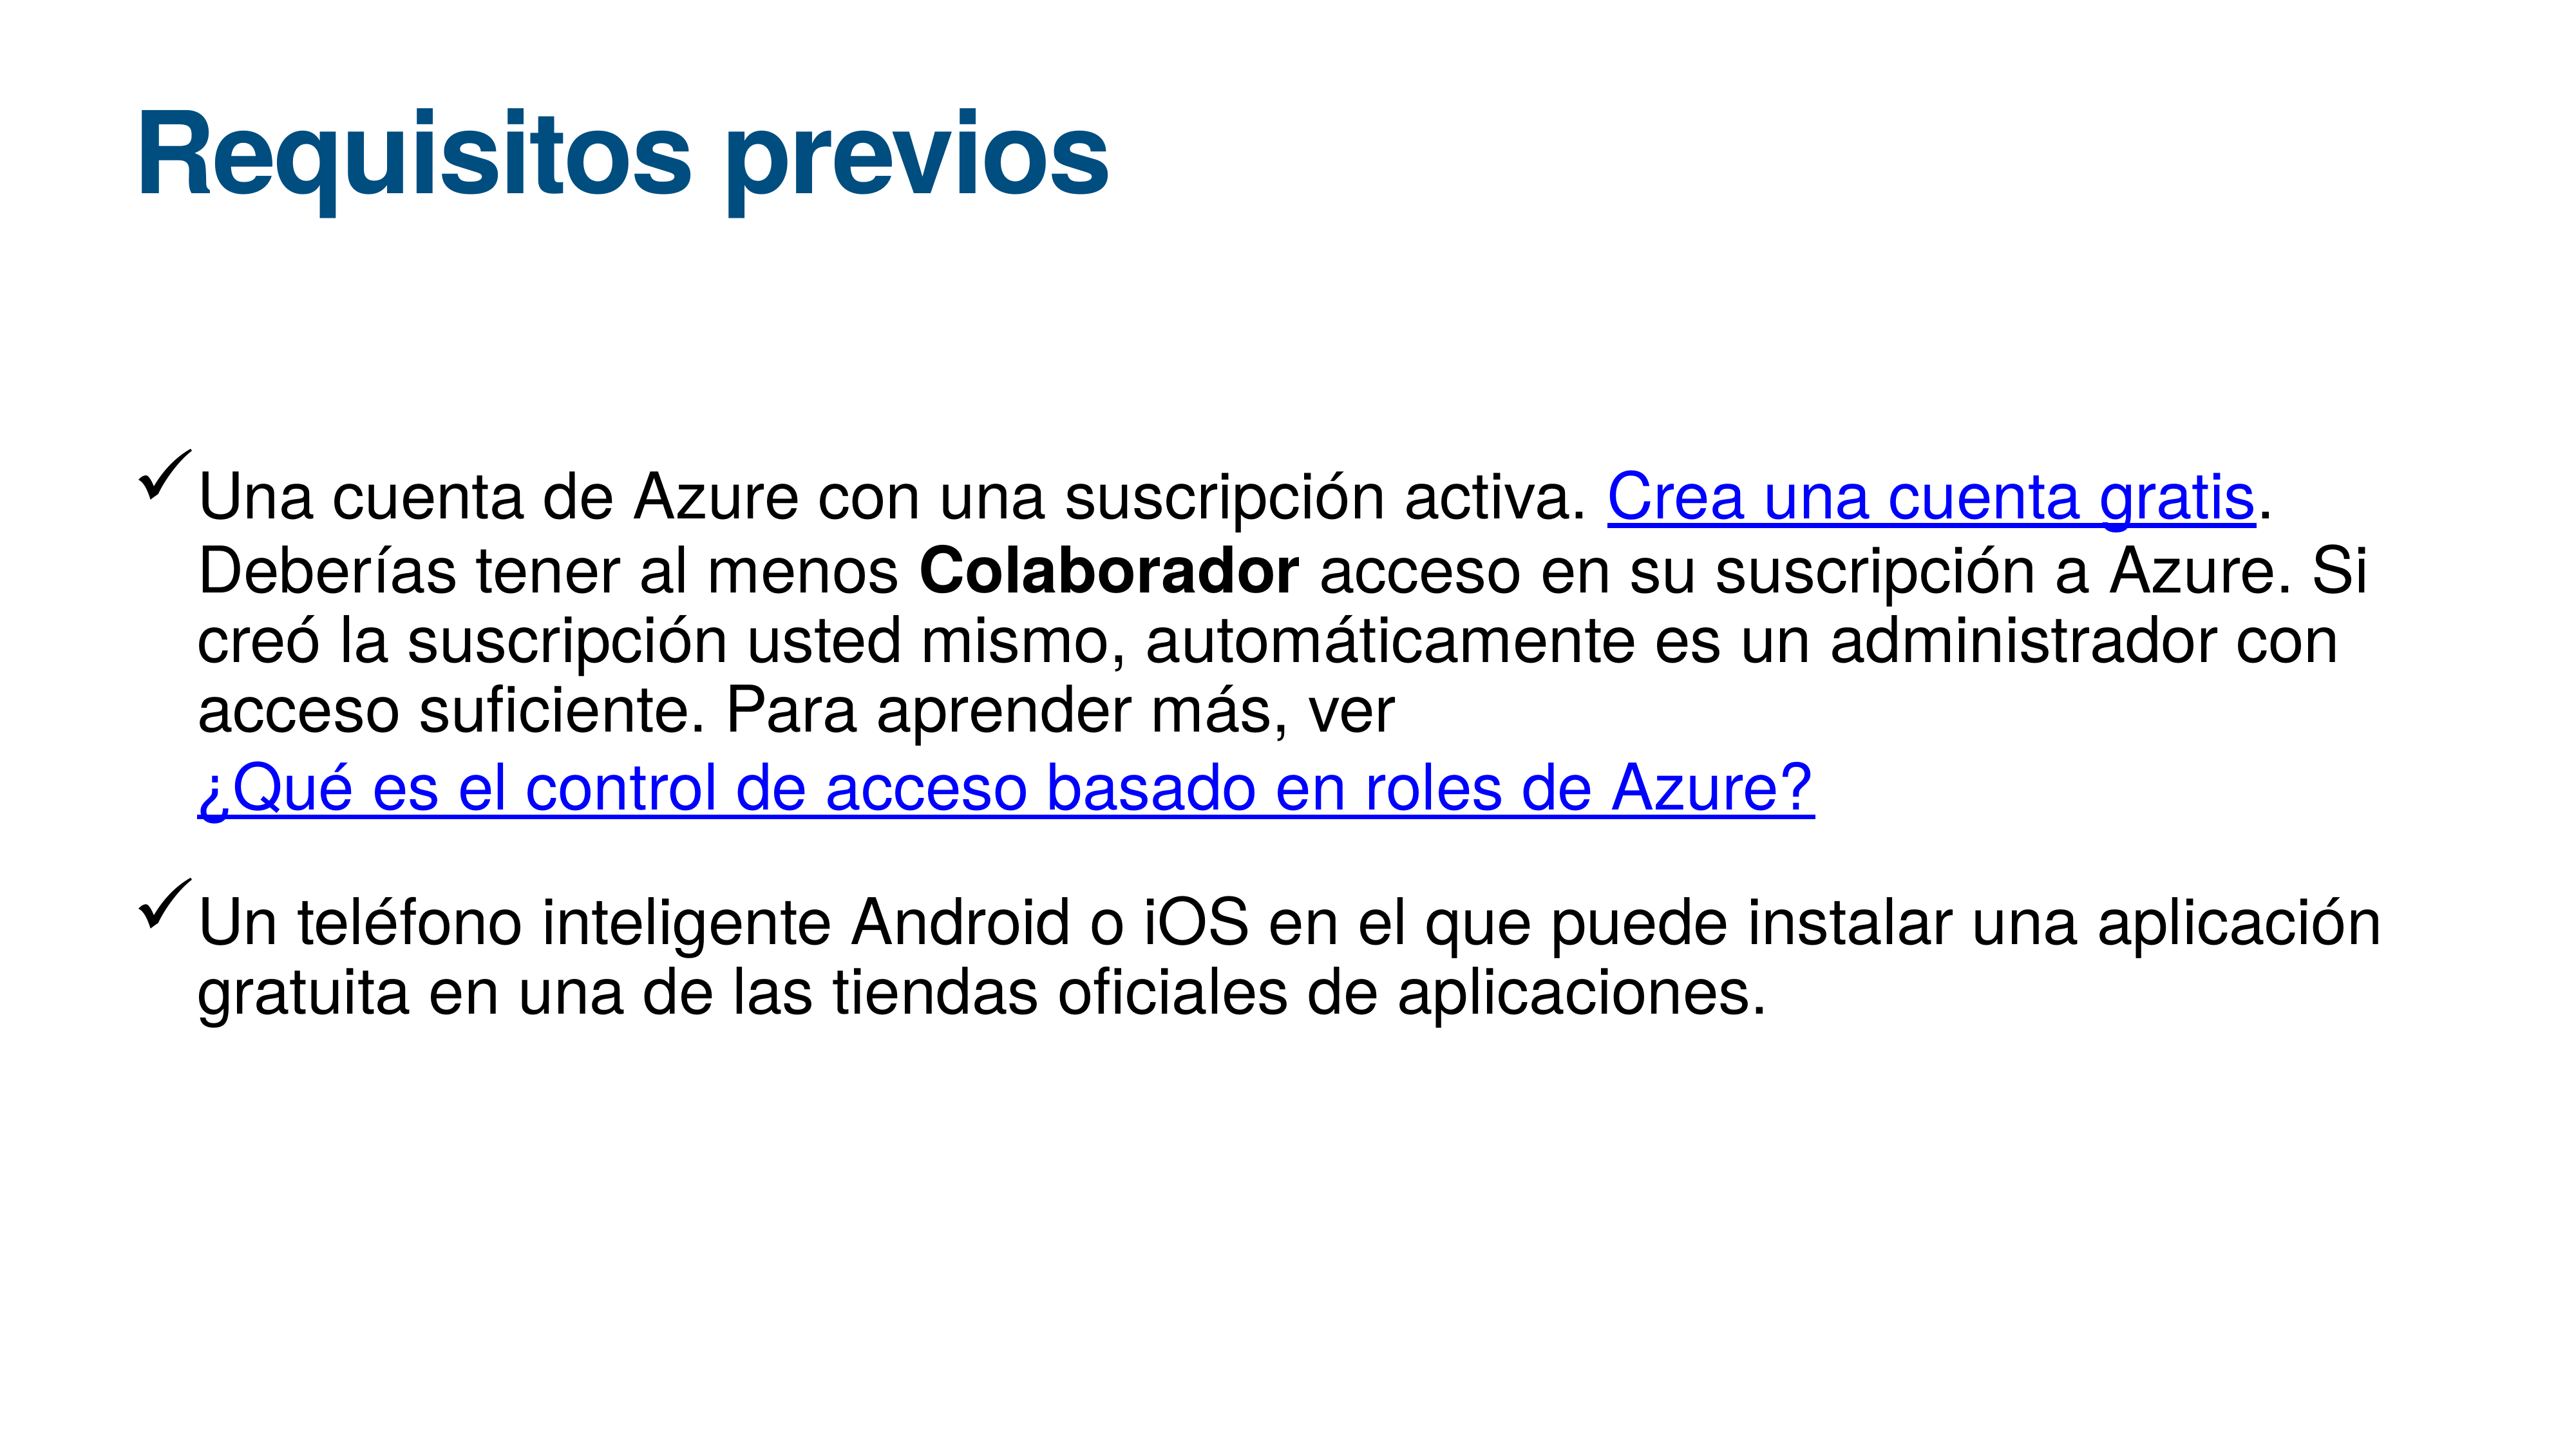

# Requisitos previos

Una cuenta de Azure con una suscripción activa. Crea una cuenta gratis.
Deberías tener al menos Colaborador acceso en su suscripción a Azure. Si creó la suscripción usted mismo, automáticamente es un administrador con acceso suficiente. Para aprender más, ver ¿Qué es el control de acceso basado en roles de Azure?
Un teléfono inteligente Android o iOS en el que puede instalar una aplicación gratuita en una de las tiendas oficiales de aplicaciones.